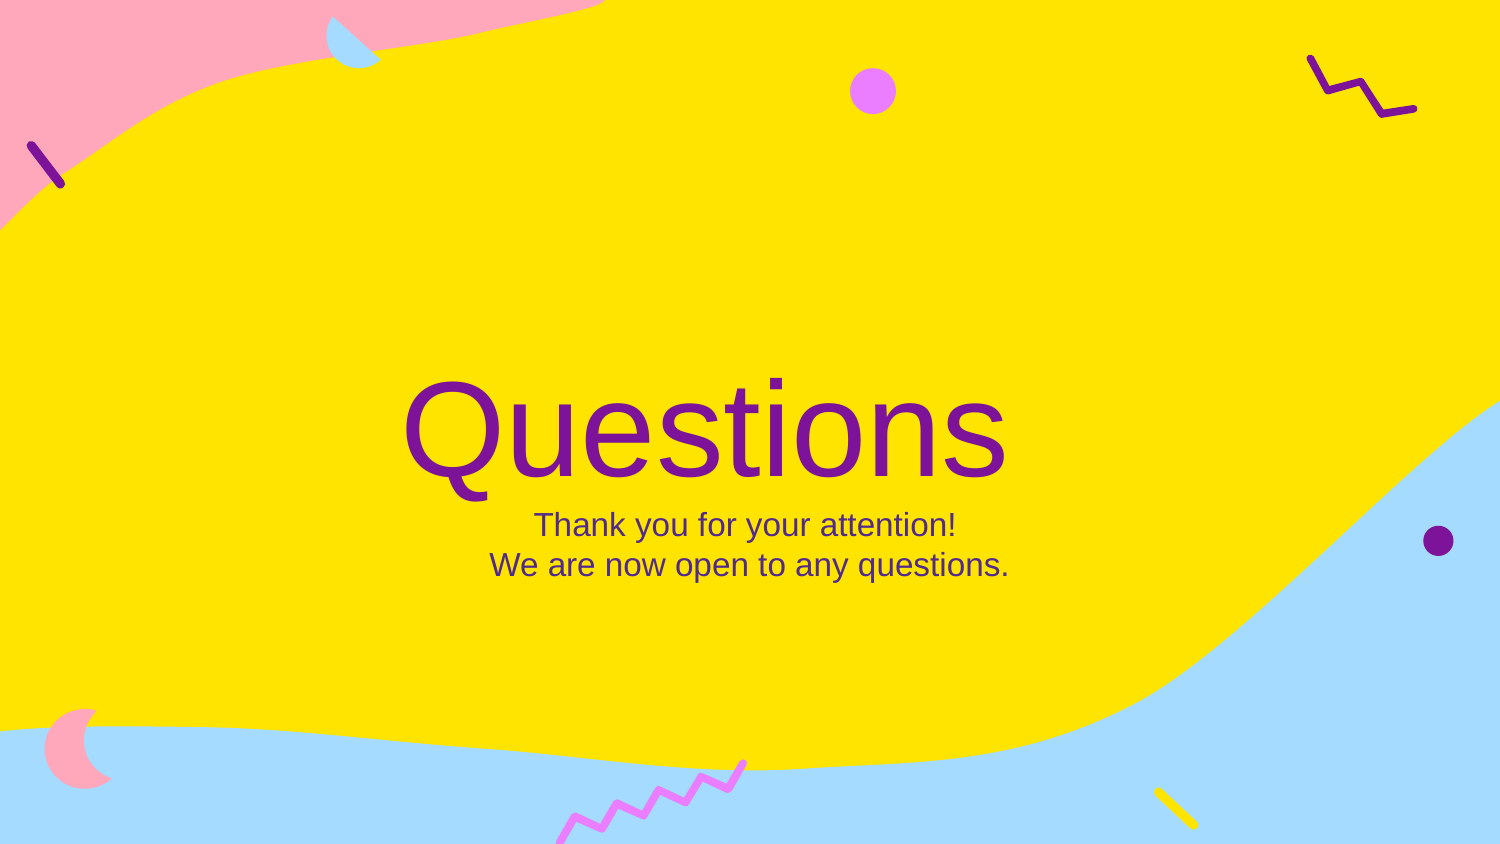

# Questions
Thank you for your attention!
We are now open to any questions.